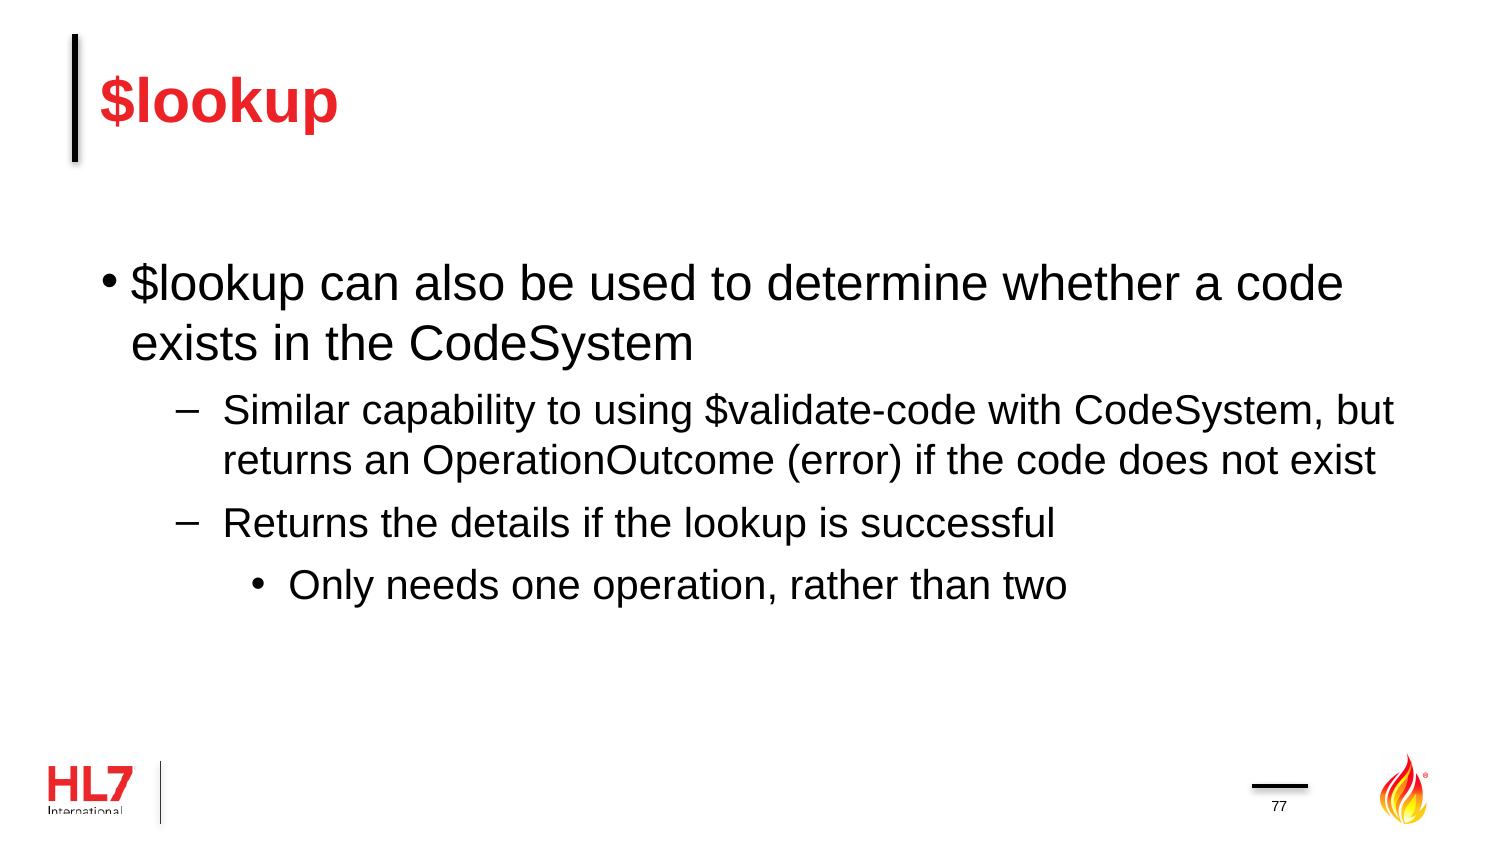

# $lookup
$lookup can also be used to determine whether a code exists in the CodeSystem
Similar capability to using $validate-code with CodeSystem, but returns an OperationOutcome (error) if the code does not exist
Returns the details if the lookup is successful
Only needs one operation, rather than two

77